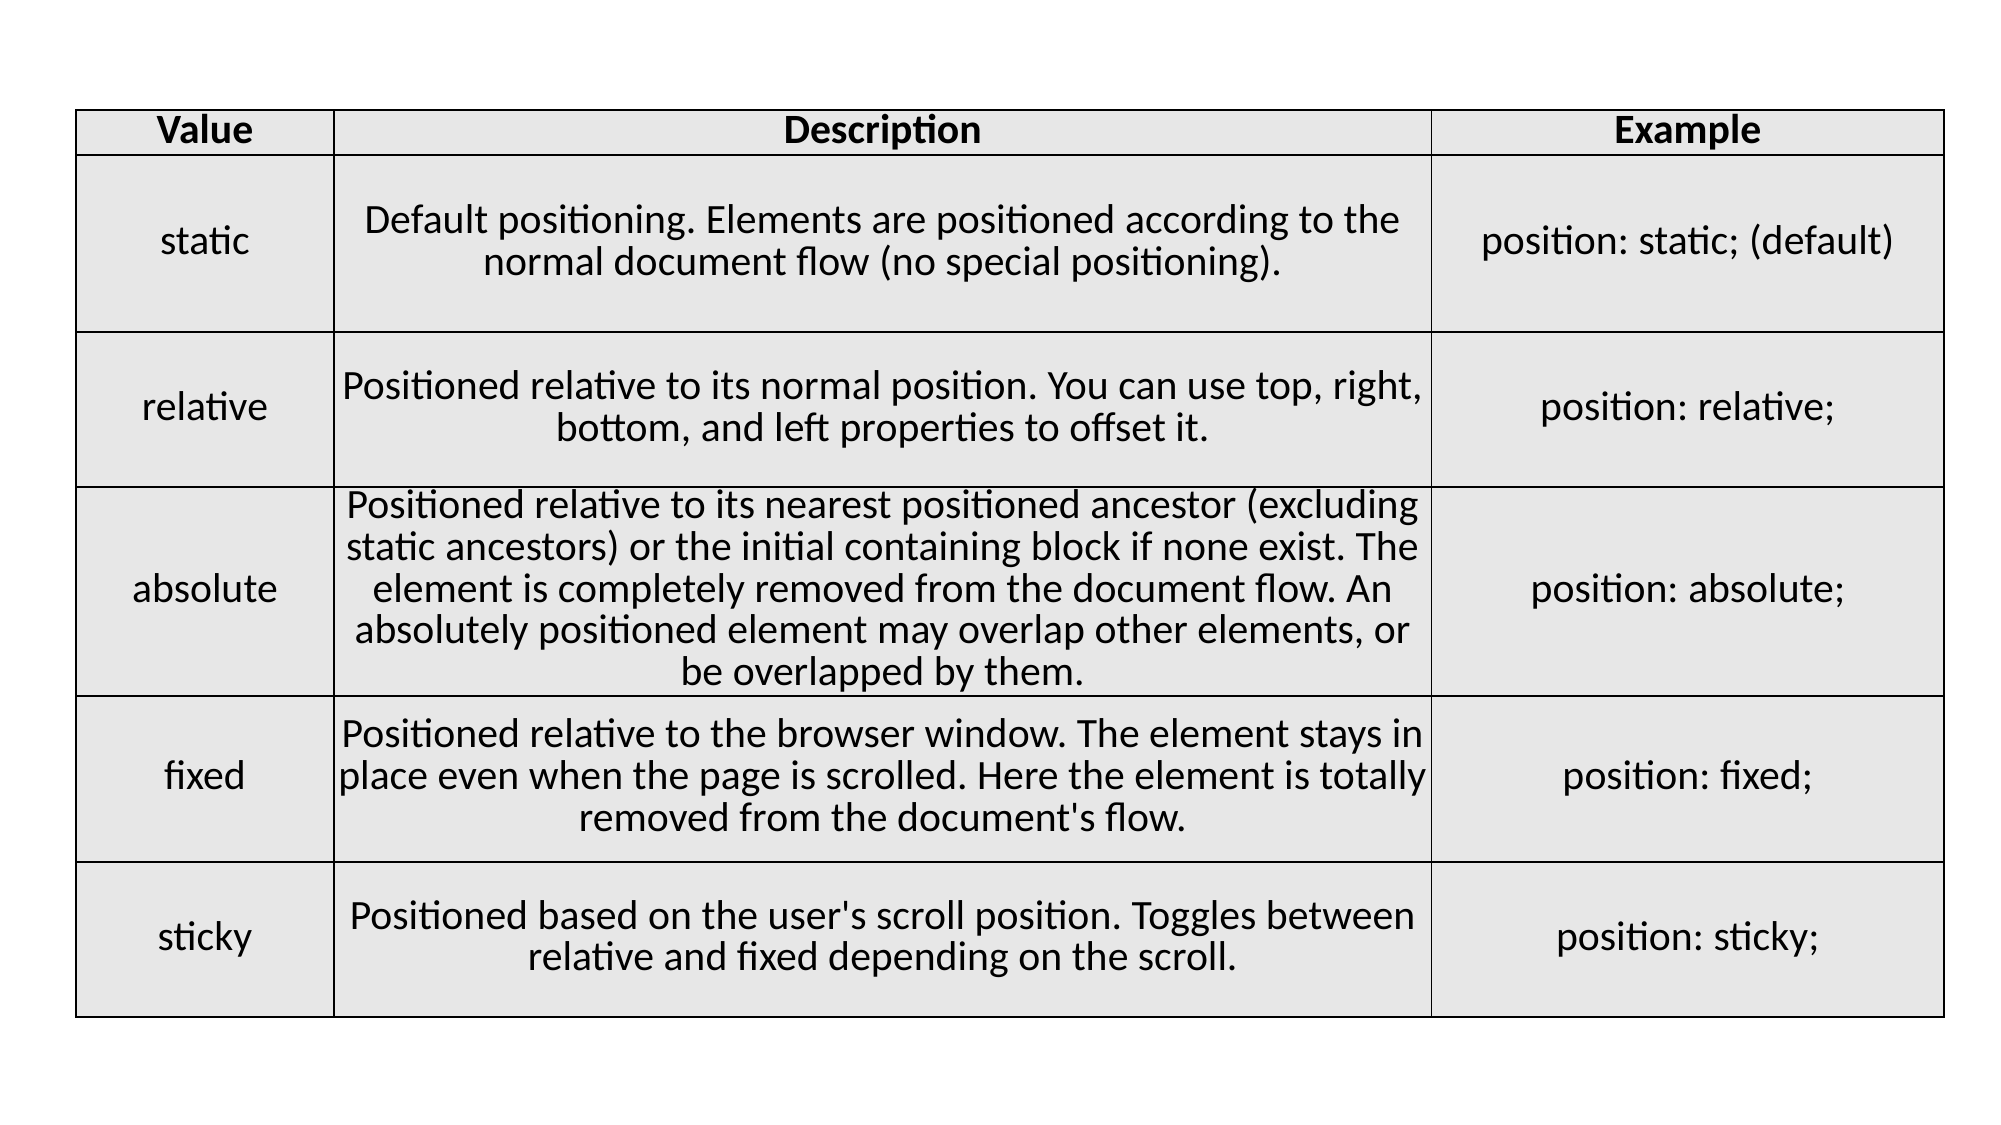

| Value | Description | Example |
| --- | --- | --- |
| static | Default positioning. Elements are positioned according to the normal document flow (no special positioning). | position: static; (default) |
| relative | Positioned relative to its normal position. You can use top, right, bottom, and left properties to offset it. | position: relative; |
| absolute | Positioned relative to its nearest positioned ancestor (excluding static ancestors) or the initial containing block if none exist. The element is completely removed from the document flow. An absolutely positioned element may overlap other elements, or be overlapped by them. | position: absolute; |
| fixed | Positioned relative to the browser window. The element stays in place even when the page is scrolled. Here the element is totally removed from the document's flow. | position: fixed; |
| sticky | Positioned based on the user's scroll position. Toggles between relative and fixed depending on the scroll. | position: sticky; |